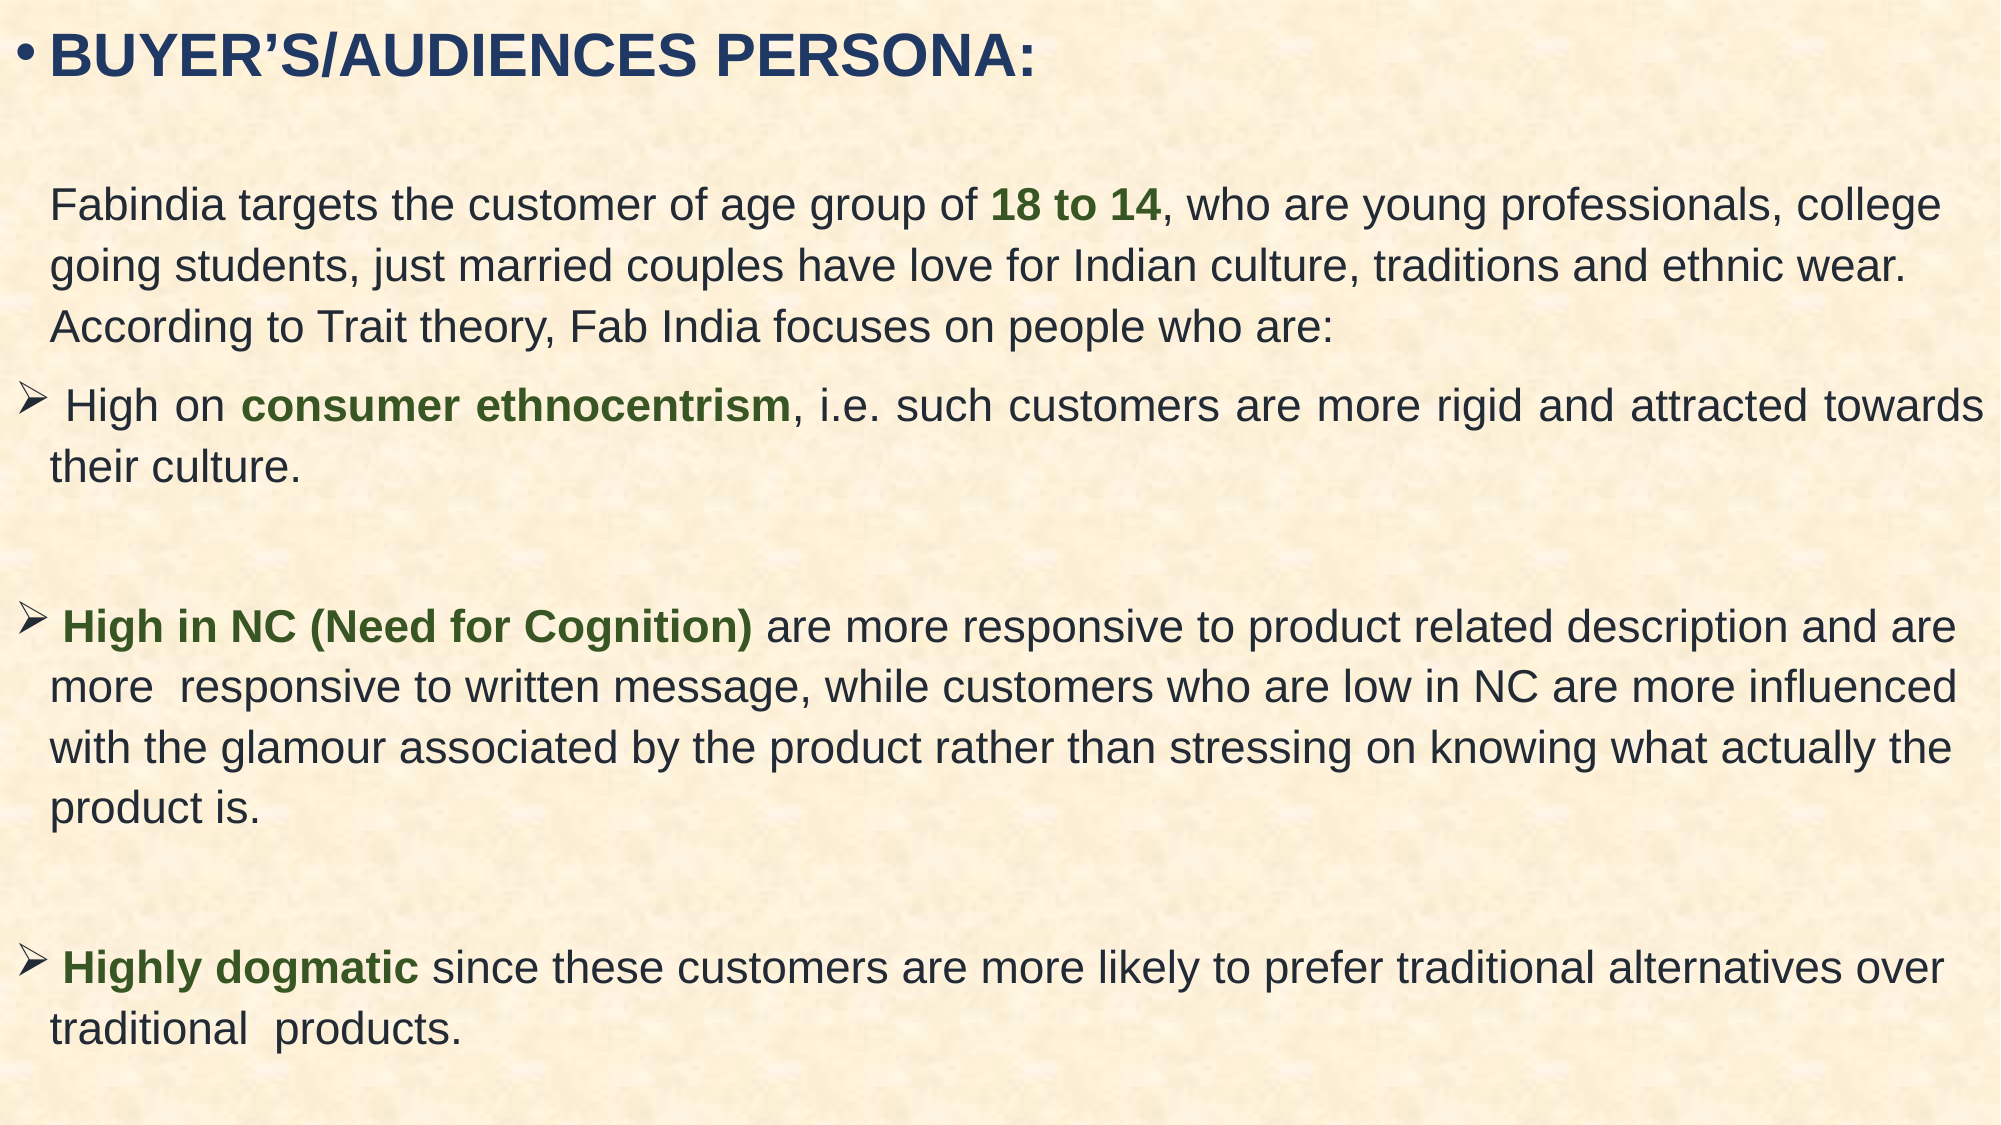

BUYER’S/AUDIENCES PERSONA:
Fabindia targets the customer of age group of 18 to 14, who are young professionals, college going students, just married couples have love for Indian culture, traditions and ethnic wear. According to Trait theory, Fab India focuses on people who are:
 High on consumer ethnocentrism, i.e. such customers are more rigid and attracted towards their culture.

 High in NC (Need for Cognition) are more responsive to product related description and are more  responsive to written message, while customers who are low in NC are more influenced with the glamour associated by the product rather than stressing on knowing what actually the product is.

 Highly dogmatic since these customers are more likely to prefer traditional alternatives over traditional  products.